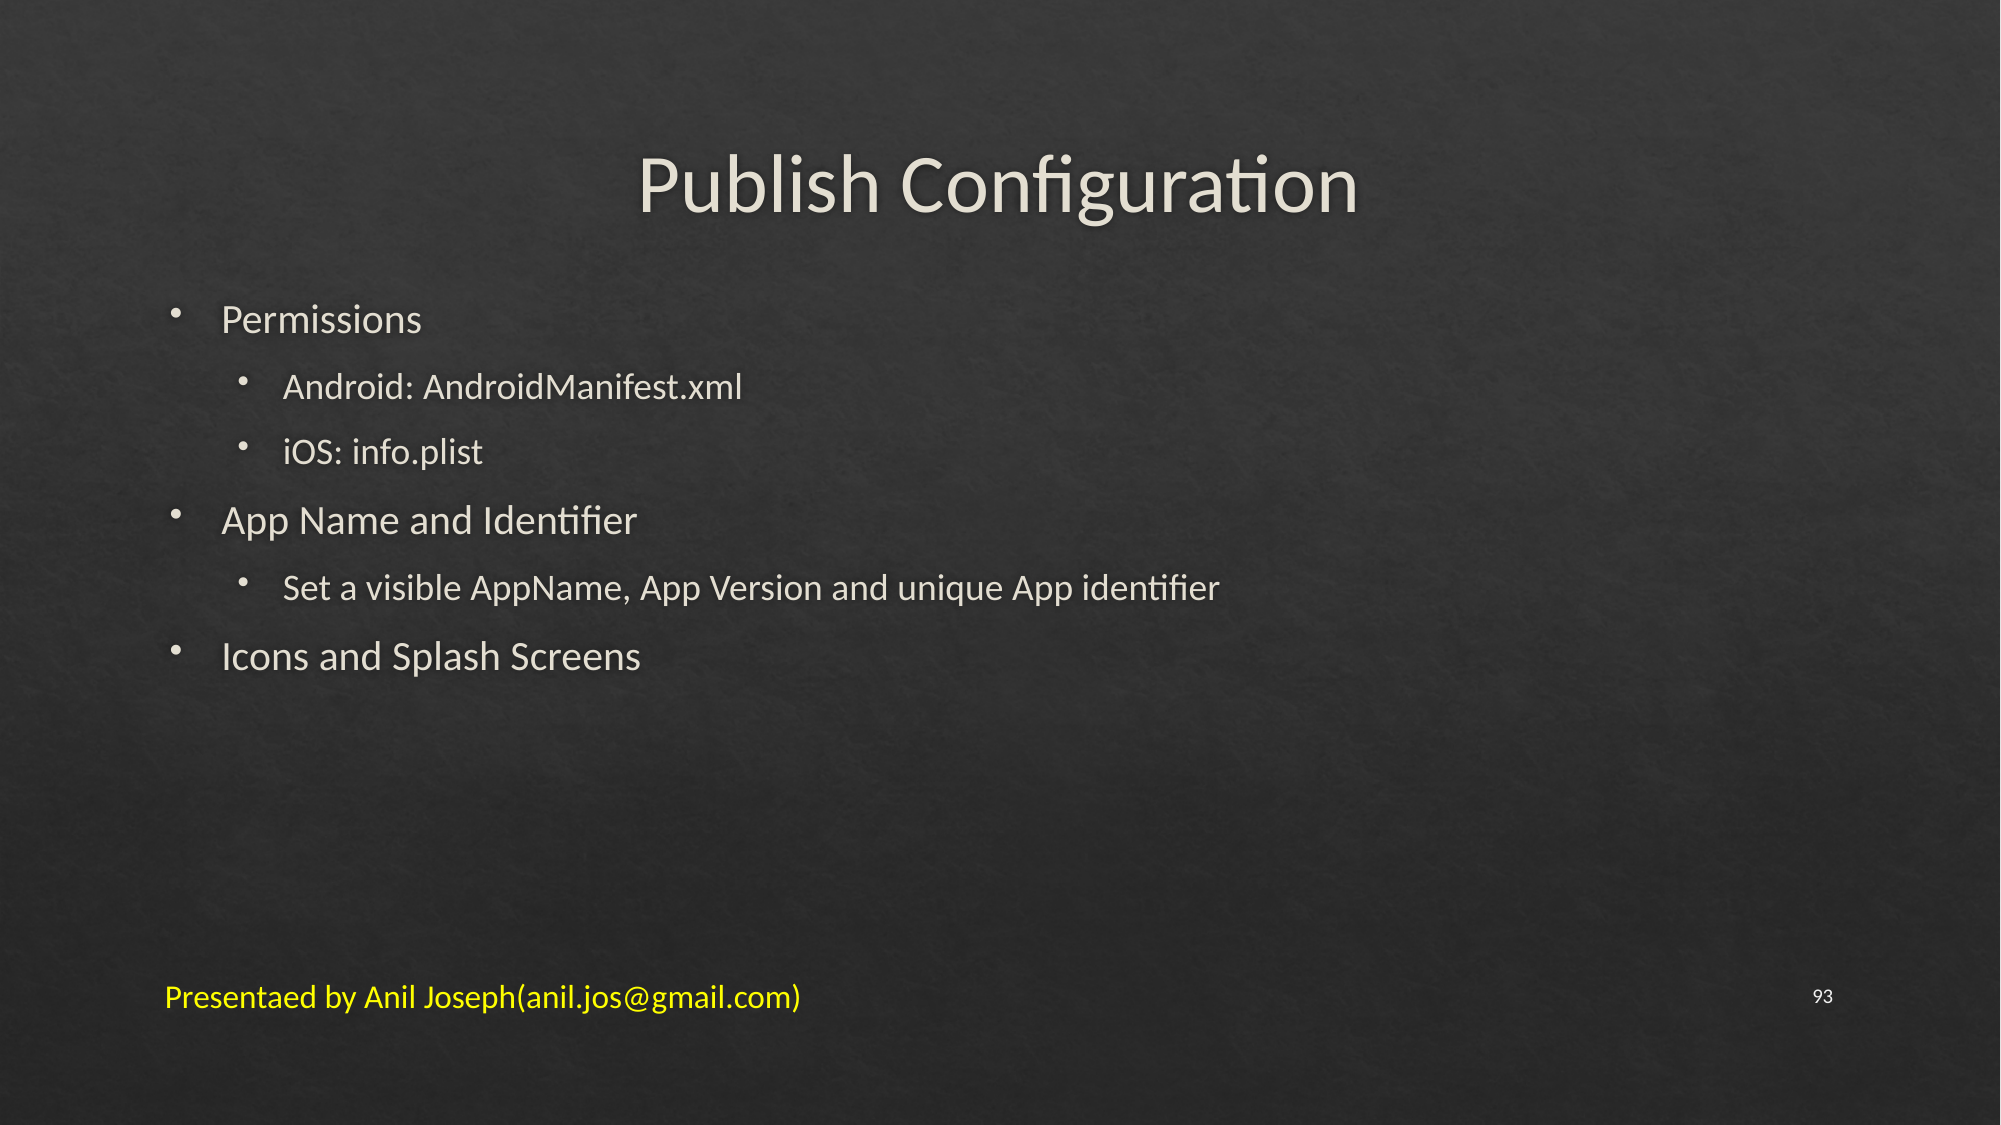

# Publish Configuration
Permissions
Android: AndroidManifest.xml
iOS: info.plist
App Name and Identifier
Set a visible AppName, App Version and unique App identifier
Icons and Splash Screens
Presentaed by Anil Joseph(anil.jos@gmail.com)
93